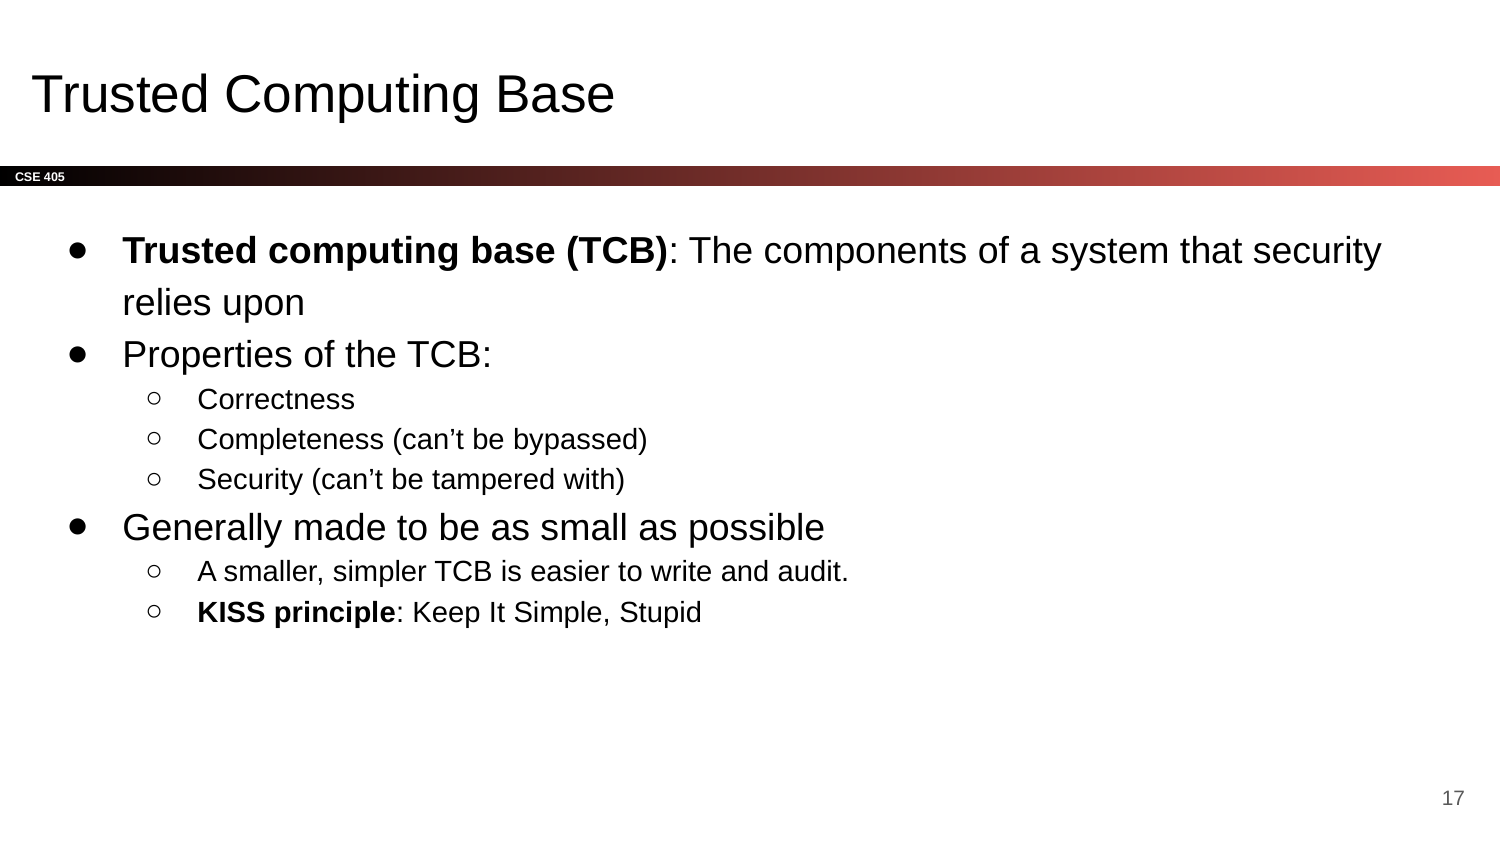

# Trusted Computing Base
Trusted computing base (TCB): The components of a system that security relies upon
Properties of the TCB:
Correctness
Completeness (can’t be bypassed)
Security (can’t be tampered with)
Generally made to be as small as possible
A smaller, simpler TCB is easier to write and audit.
KISS principle: Keep It Simple, Stupid
17